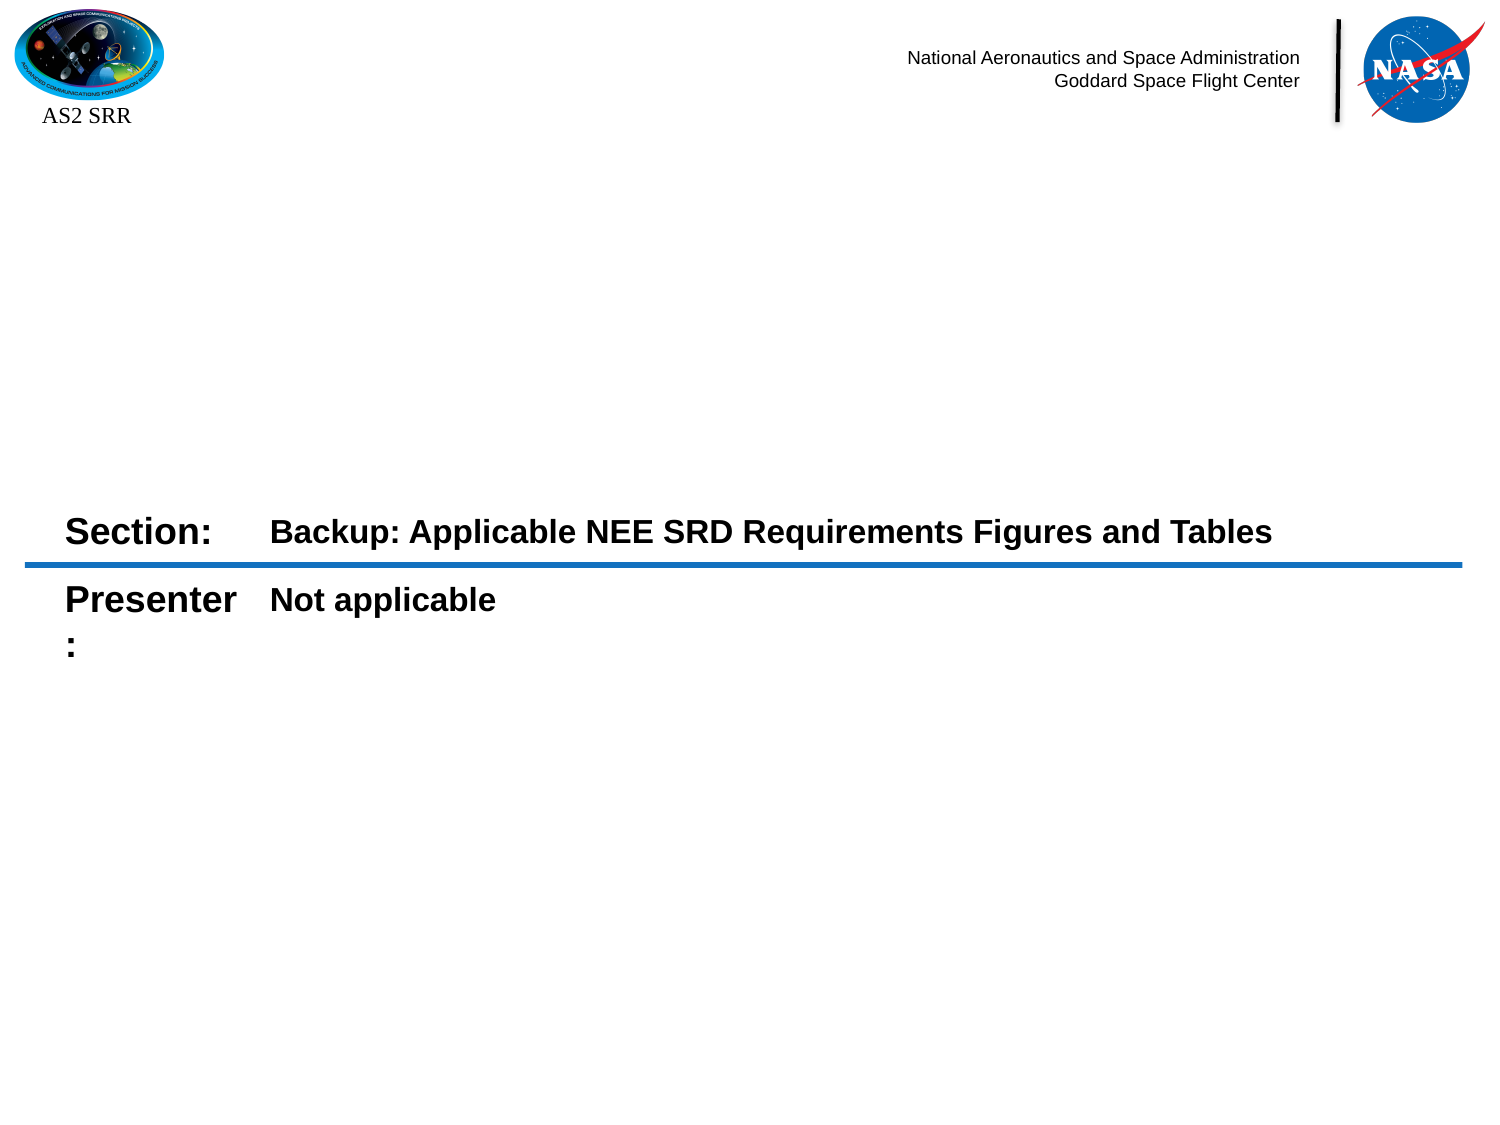

Backup: Applicable NEE SRD Requirements Figures and Tables
Not applicable